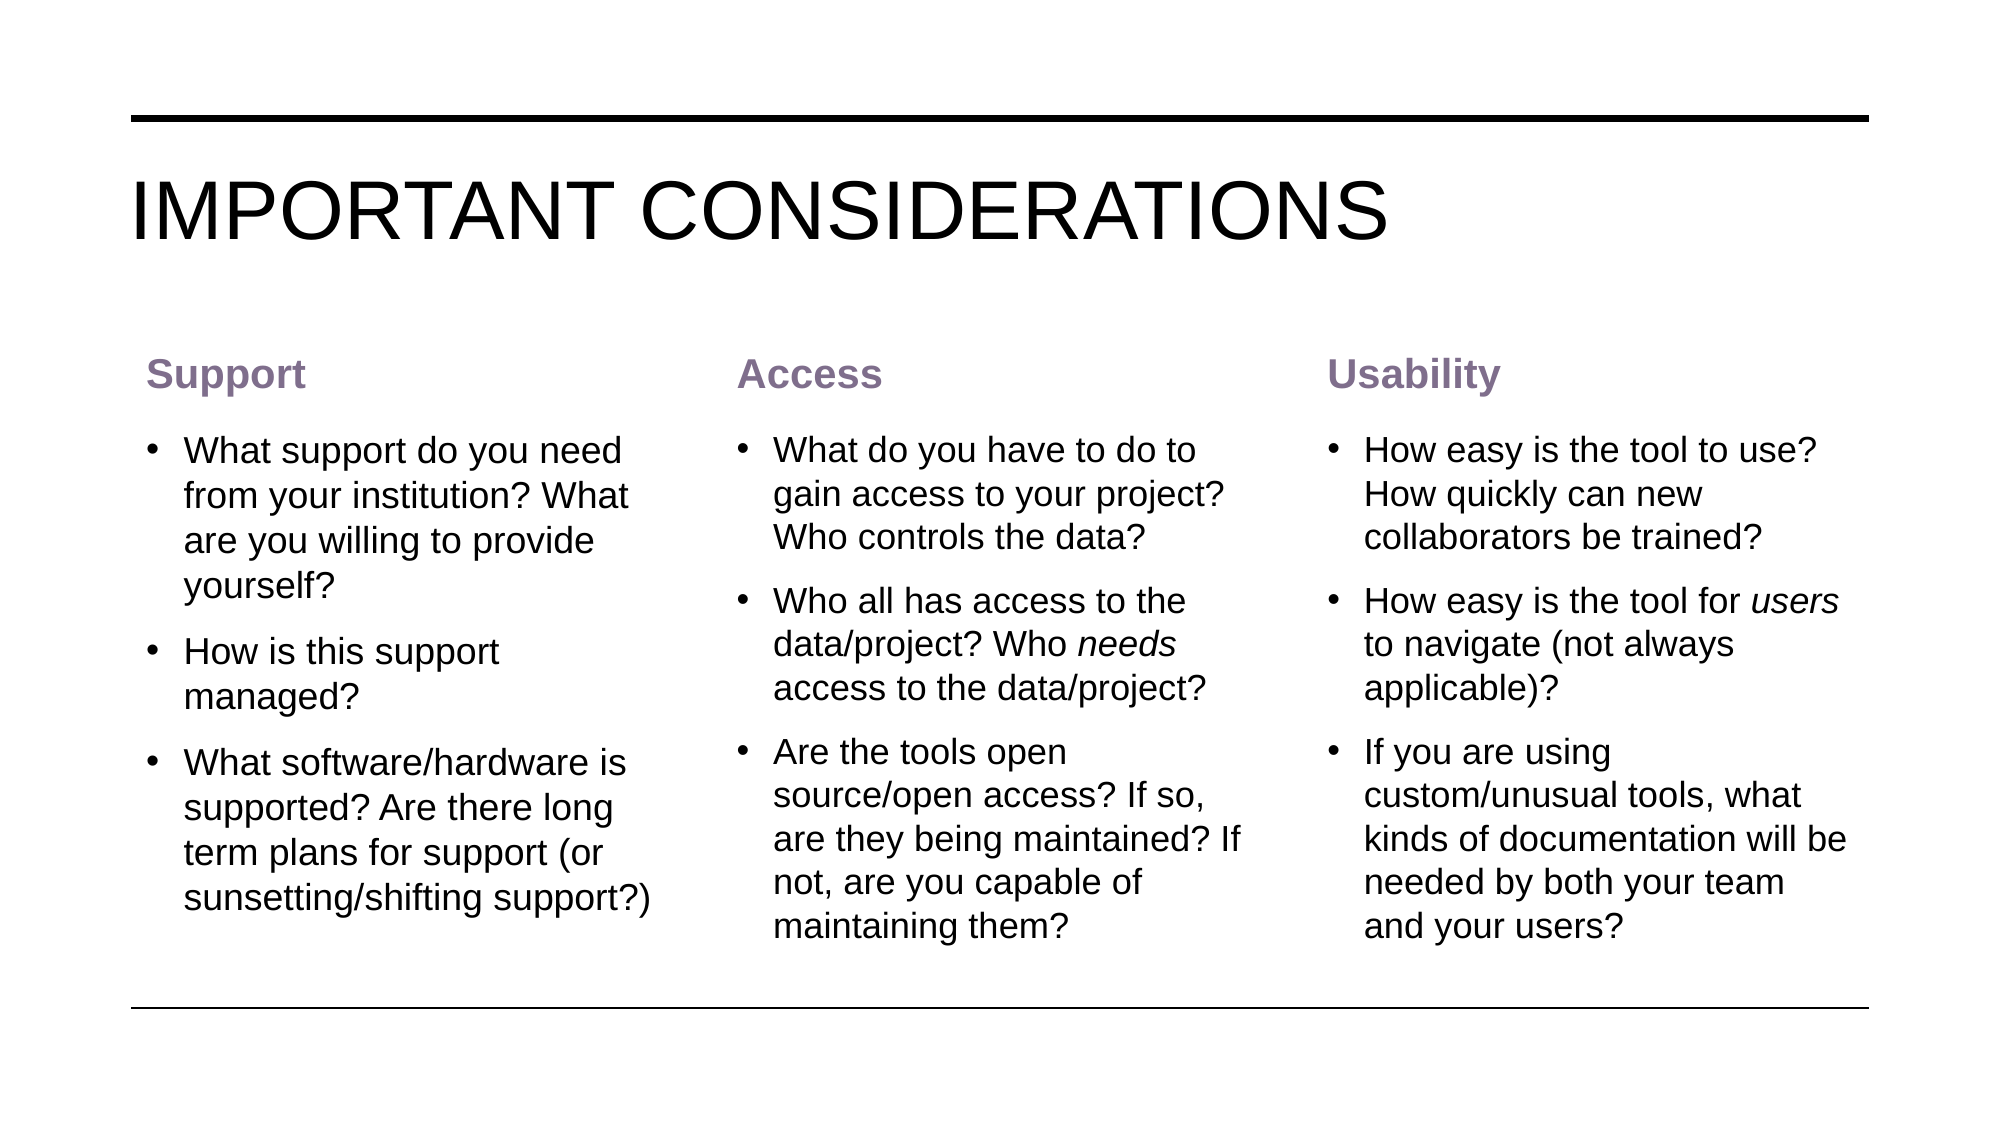

# Important Considerations
Support
Access
Usability
What support do you need from your institution? What are you willing to provide yourself?
How is this support managed?
What software/hardware is supported? Are there long term plans for support (or sunsetting/shifting support?)
What do you have to do to gain access to your project? Who controls the data?
Who all has access to the data/project? Who needs access to the data/project?
Are the tools open source/open access? If so, are they being maintained? If not, are you capable of maintaining them?
How easy is the tool to use? How quickly can new collaborators be trained?
How easy is the tool for users to navigate (not always applicable)?
If you are using custom/unusual tools, what kinds of documentation will be needed by both your team and your users?